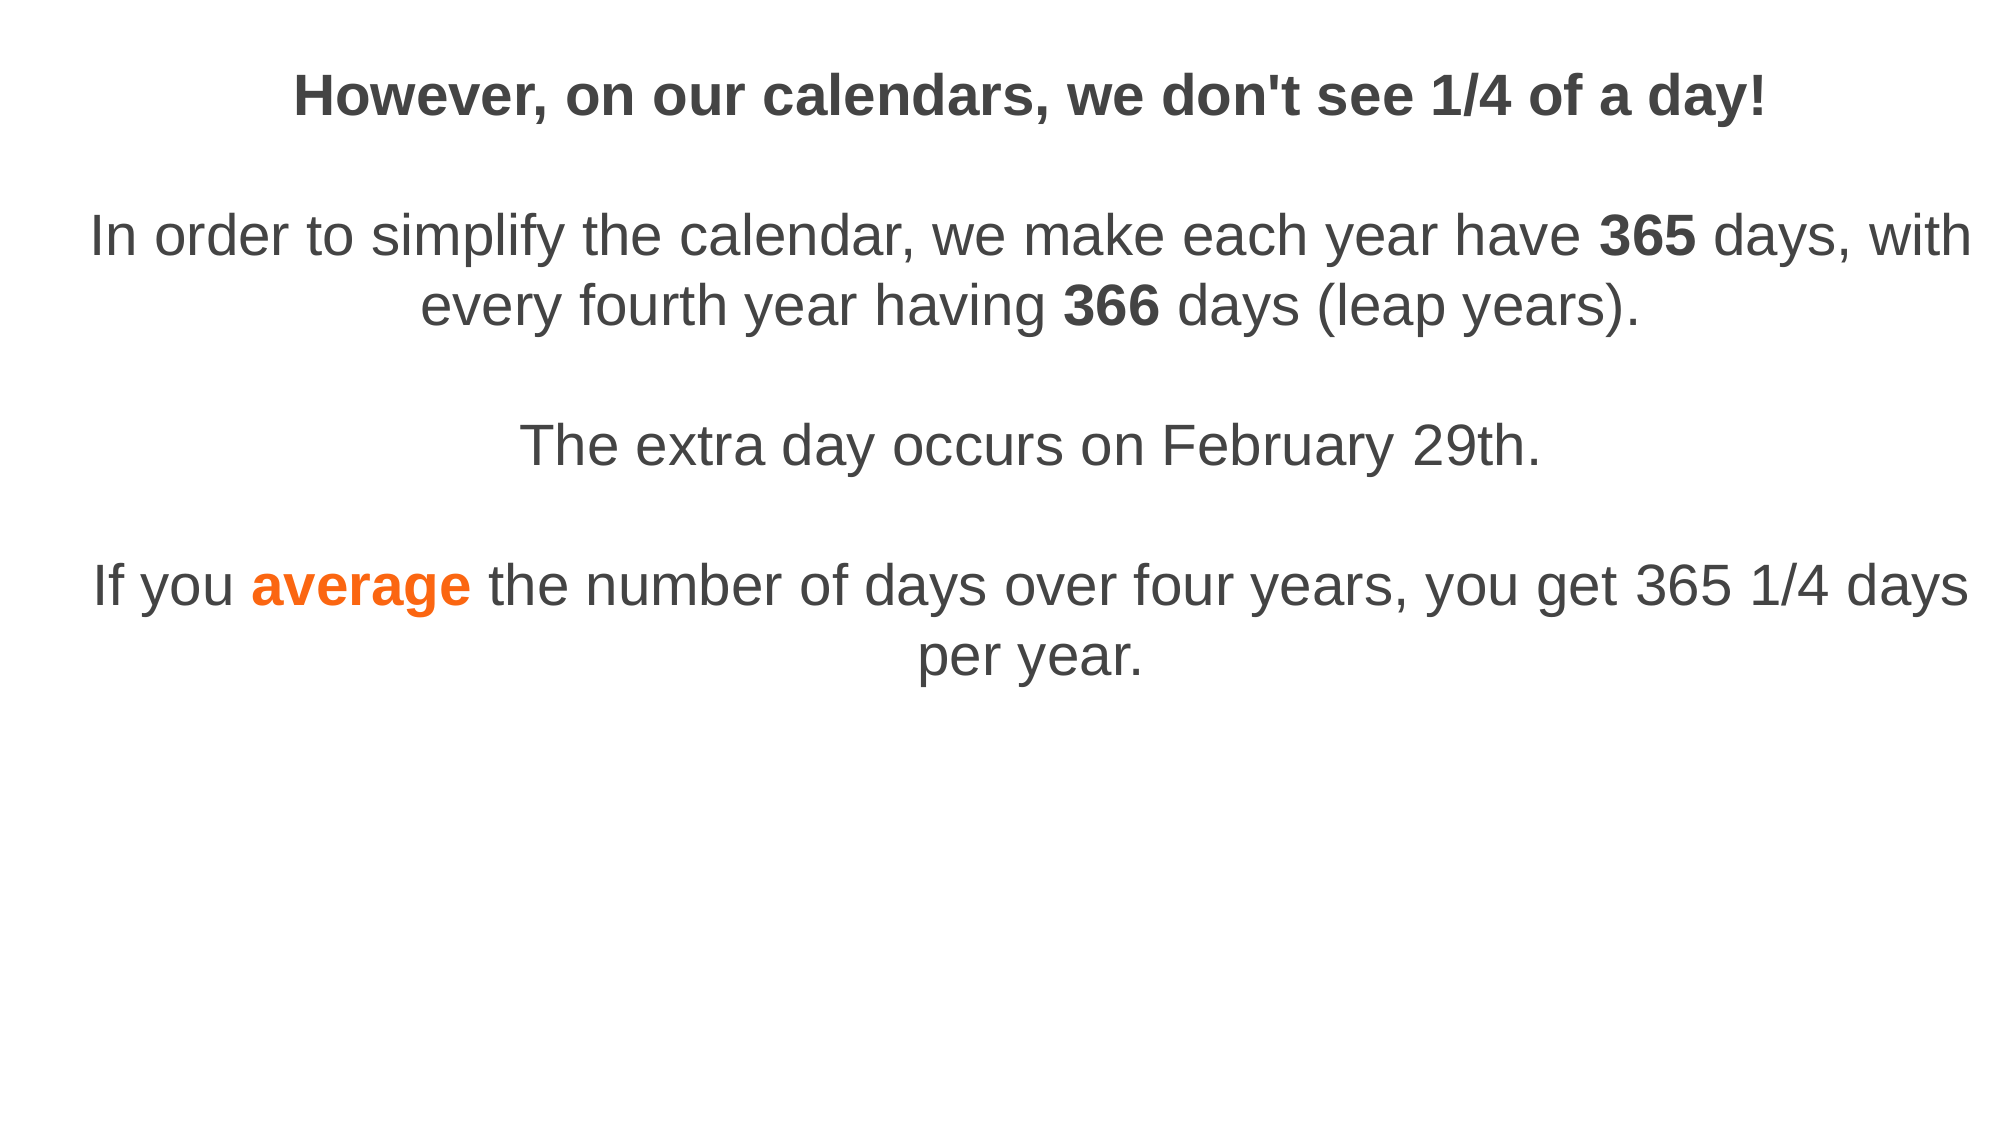

However, on our calendars, we don't see 1/4 of a day!

In order to simplify the calendar, we make each year have 365 days, with every fourth year having 366 days (leap years).

The extra day occurs on February 29th.

If you average the number of days over four years, you get 365 1/4 days per year.